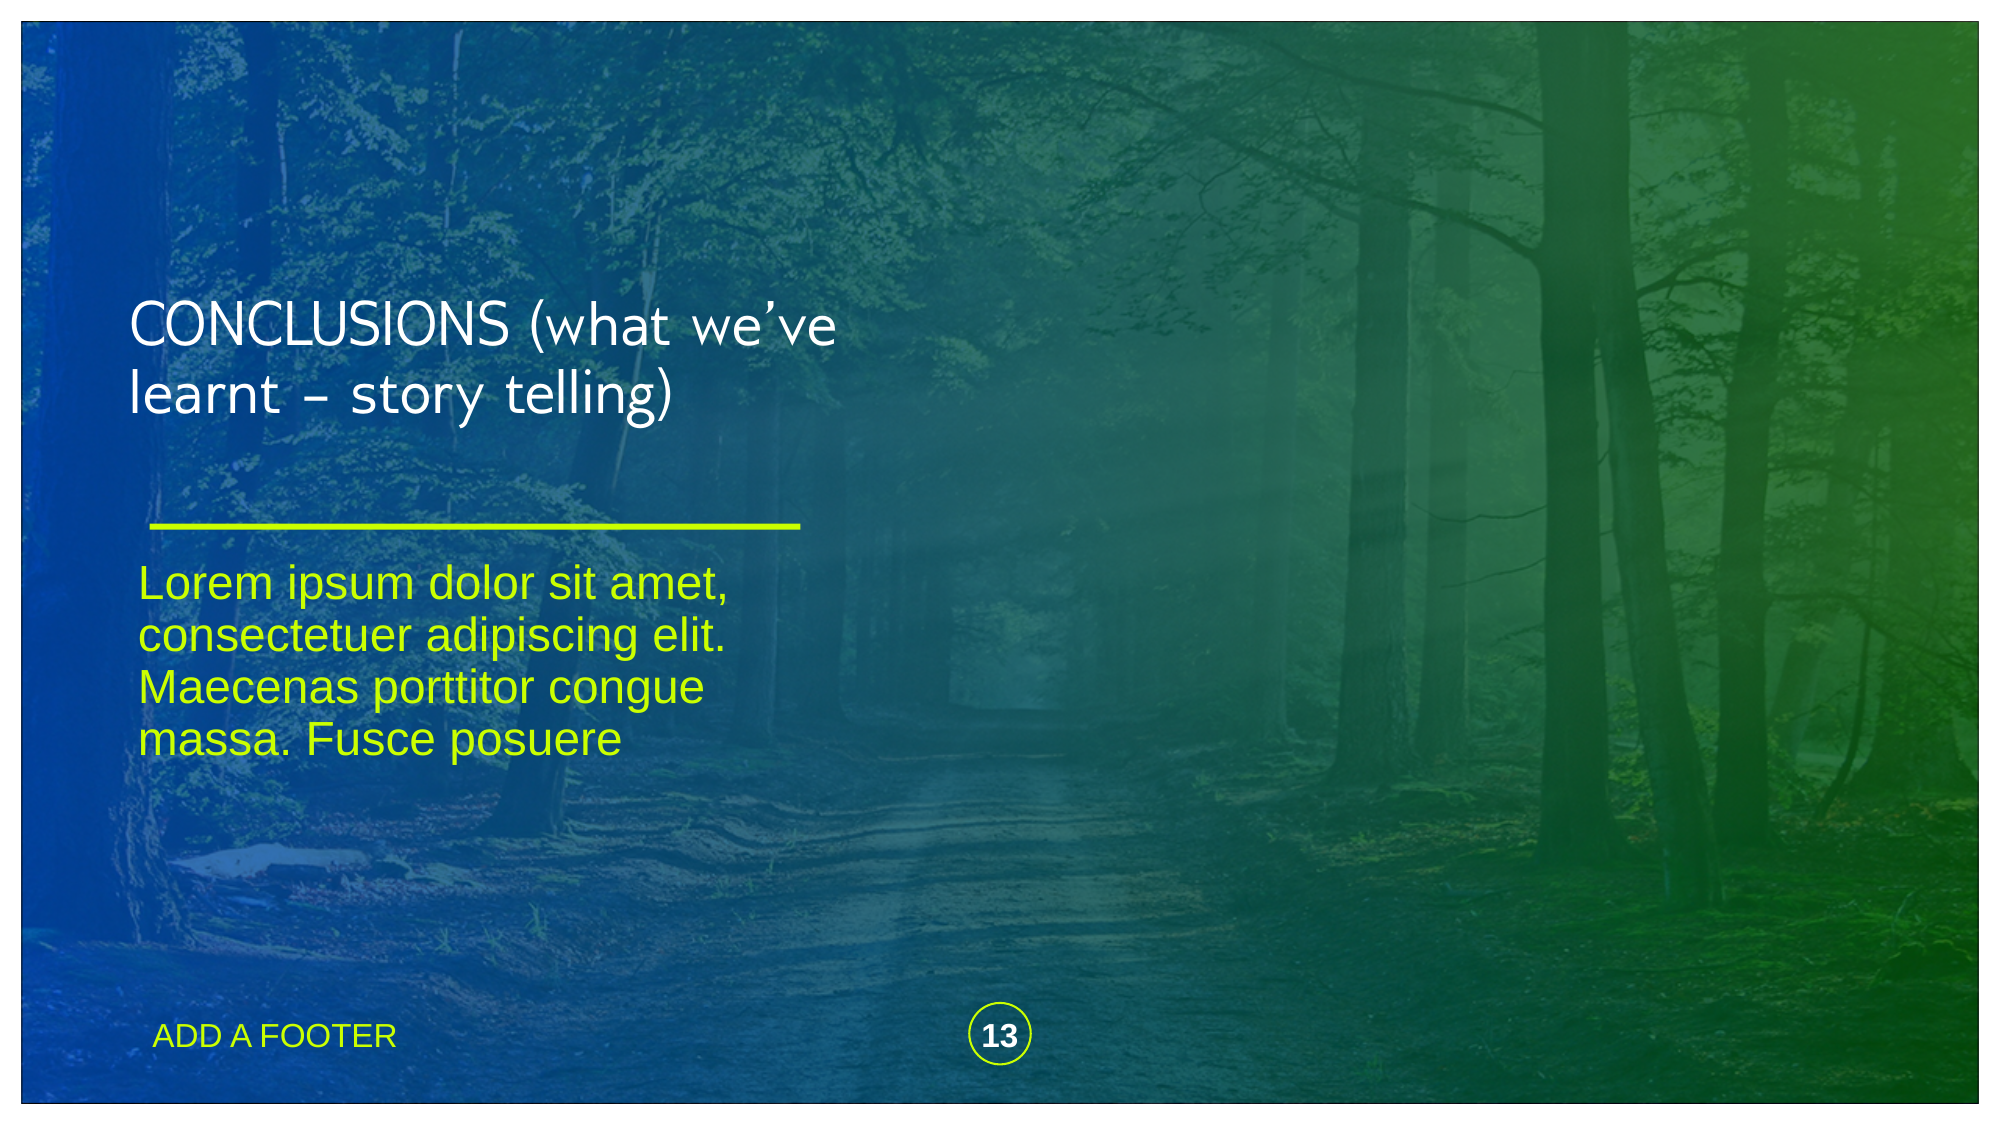

# CONCLUSIONS (what we’ve learnt – story telling)
Lorem ipsum dolor sit amet, consectetuer adipiscing elit. Maecenas porttitor congue massa. Fusce posuere
ADD A FOOTER
13